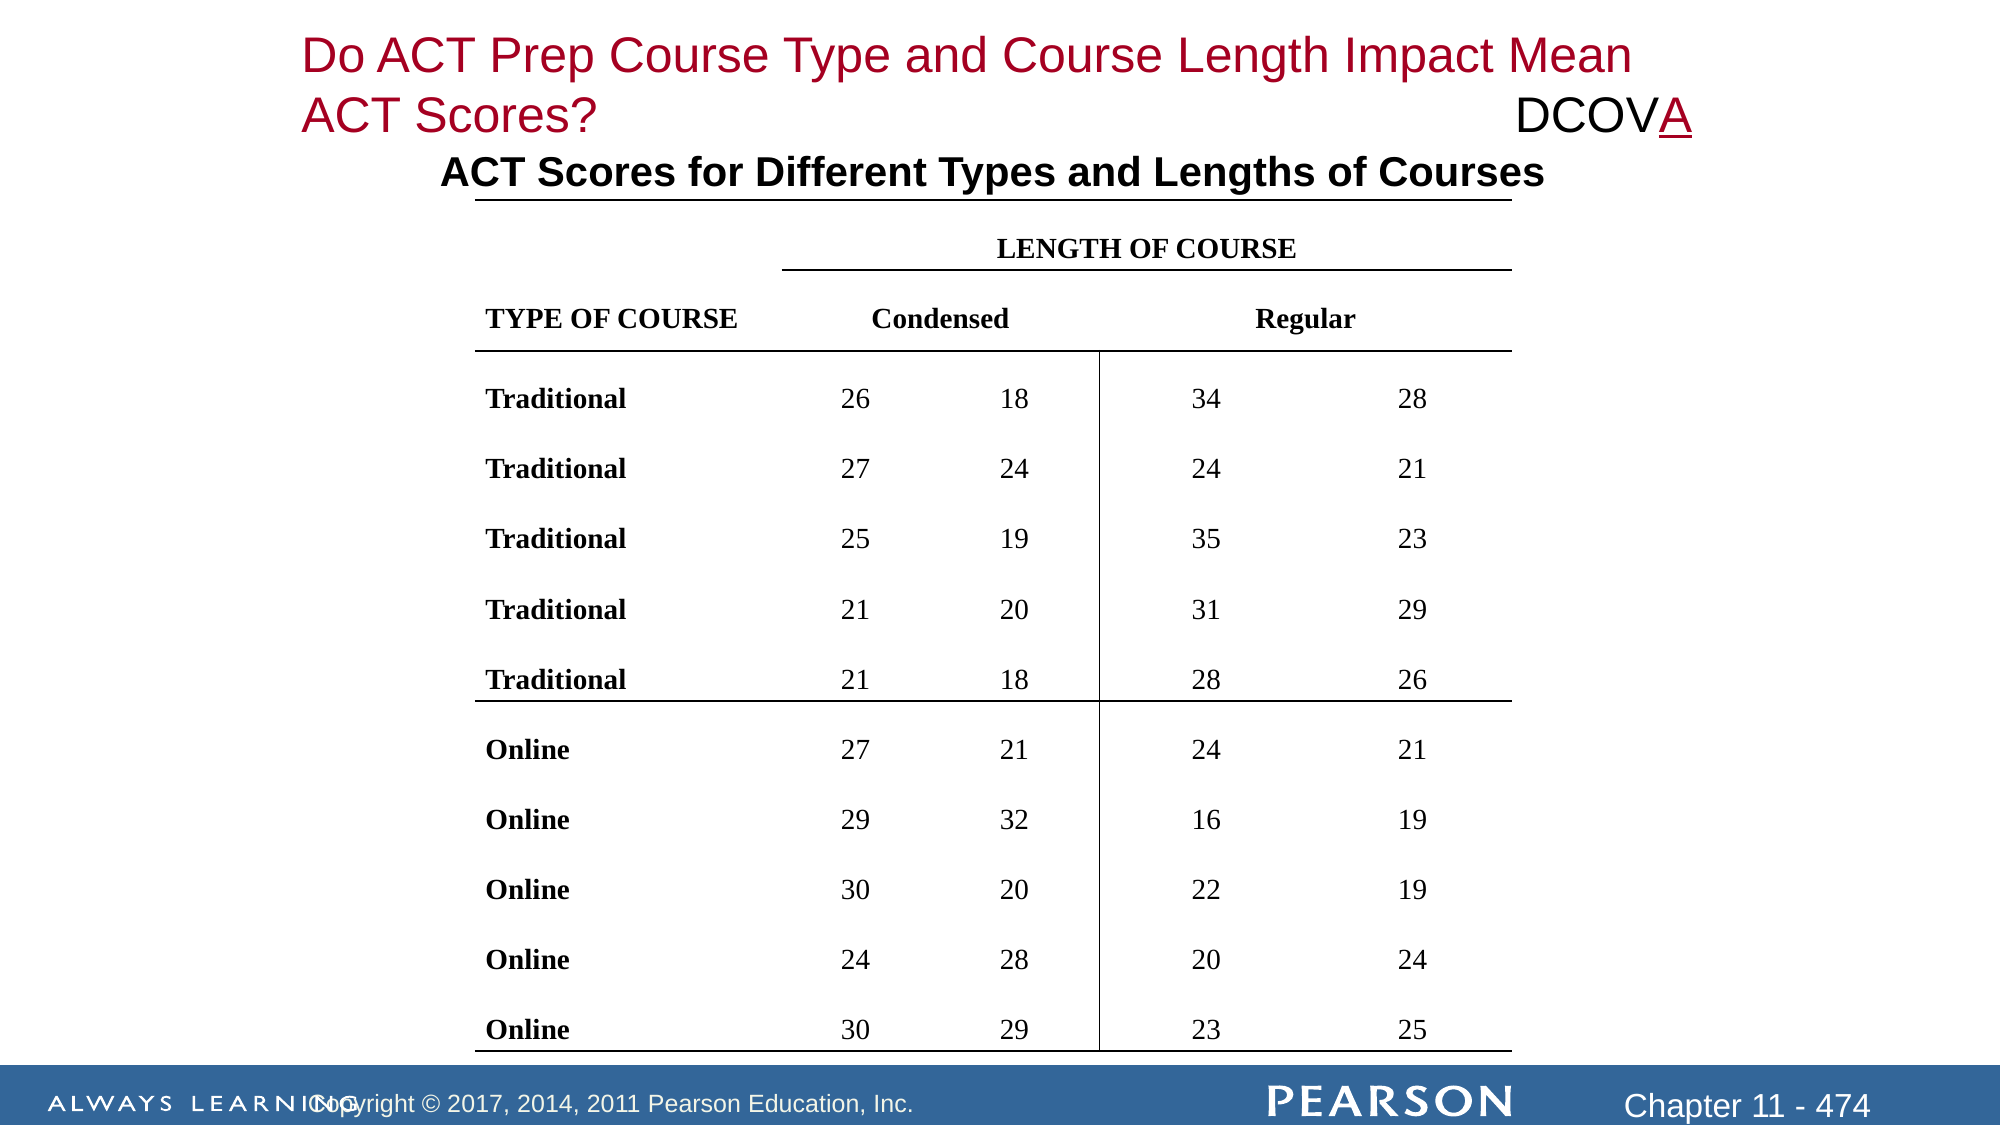

Do ACT Prep Course Type and Course Length Impact Mean ACT Scores?
DCOVA
ACT Scores for Different Types and Lengths of Courses
|  | LENGTH OF COURSE |  |  |  |
| --- | --- | --- | --- | --- |
| TYPE OF COURSE | Condensed |  | Regular |  |
| Traditional | 26 | 18 | 34 | 28 |
| Traditional | 27 | 24 | 24 | 21 |
| Traditional | 25 | 19 | 35 | 23 |
| Traditional | 21 | 20 | 31 | 29 |
| Traditional | 21 | 18 | 28 | 26 |
| Online | 27 | 21 | 24 | 21 |
| Online | 29 | 32 | 16 | 19 |
| Online | 30 | 20 | 22 | 19 |
| Online | 24 | 28 | 20 | 24 |
| Online | 30 | 29 | 23 | 25 |